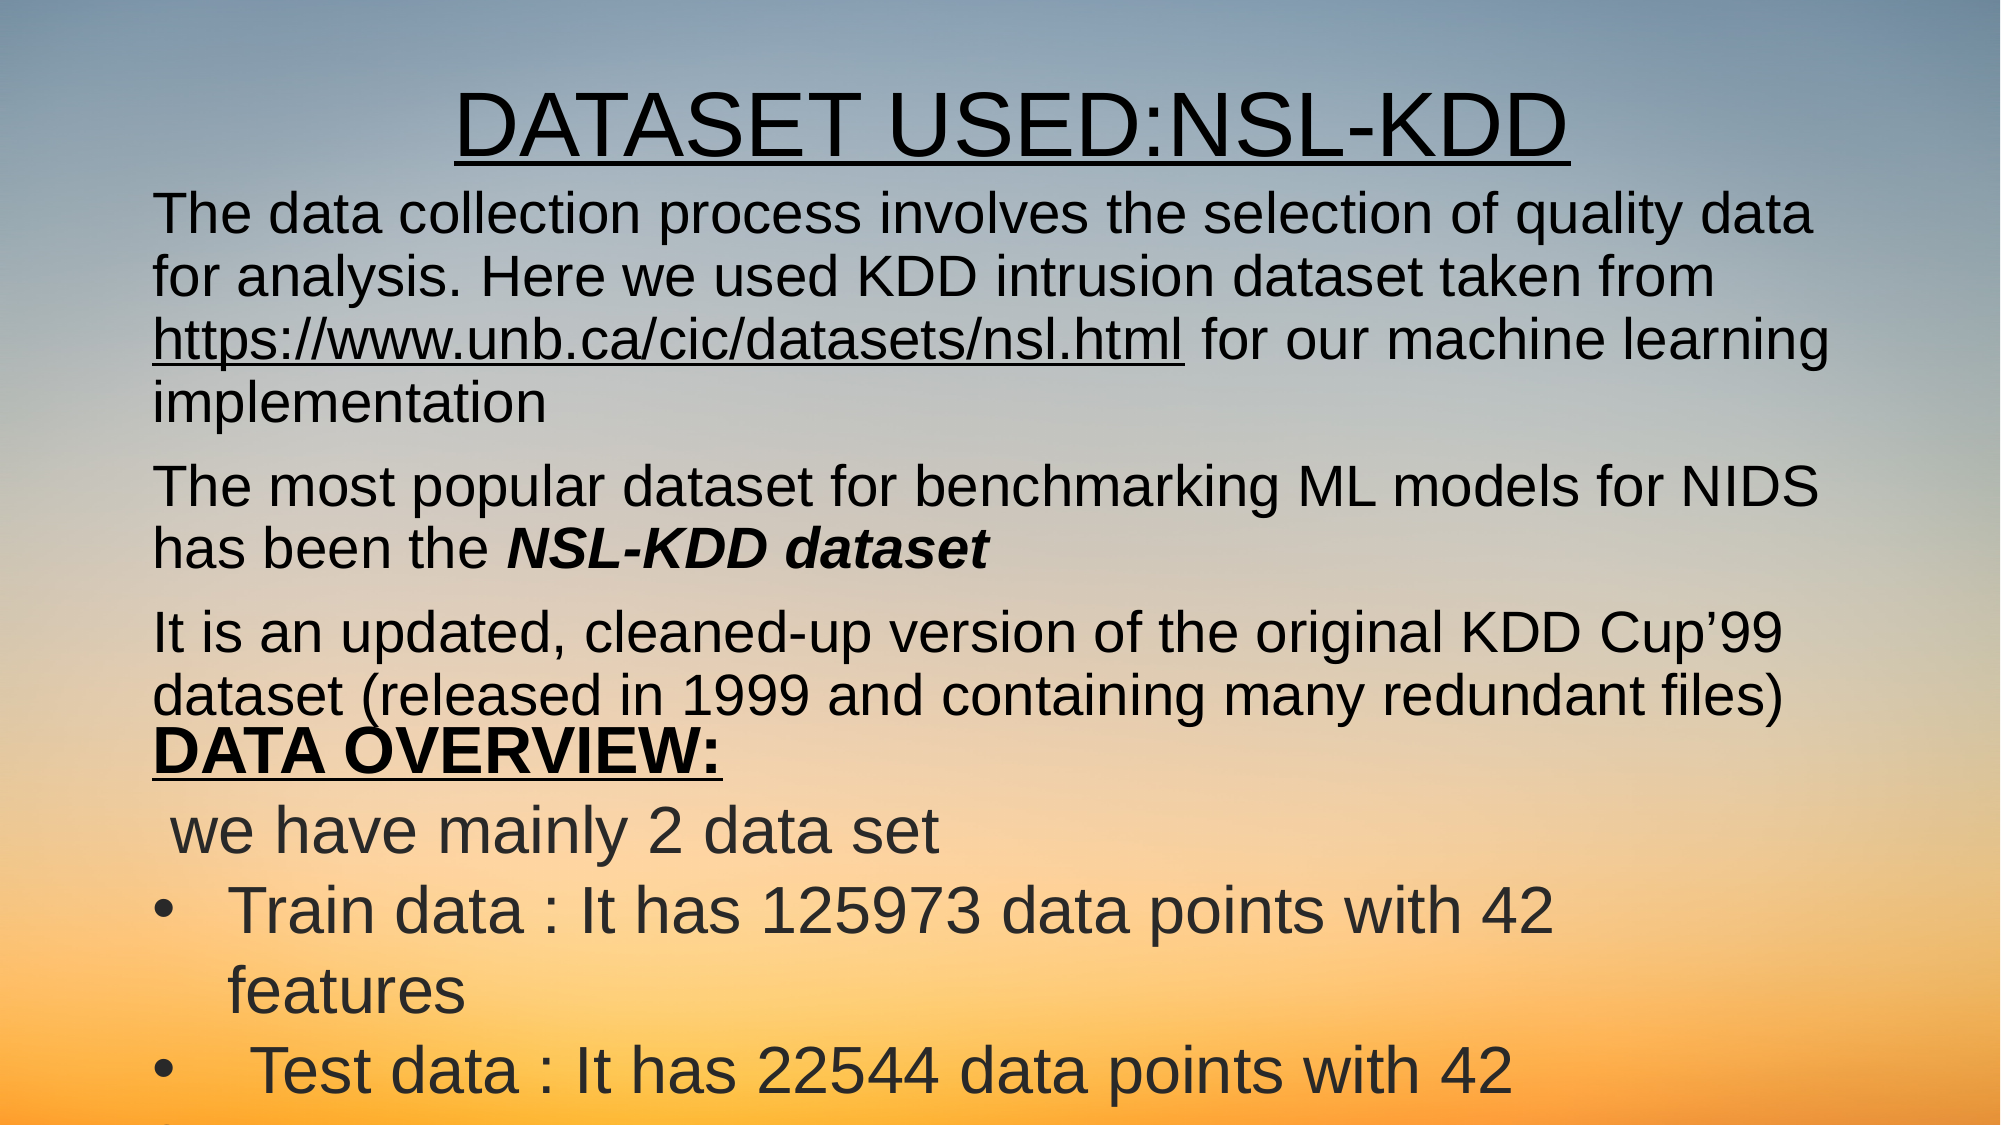

# DATASET USED:NSL-KDD
The data collection process involves the selection of quality data for analysis. Here we used KDD intrusion dataset taken from https://www.unb.ca/cic/datasets/nsl.html for our machine learning implementation
The most popular dataset for benchmarking ML models for NIDS has been the NSL-KDD dataset
It is an updated, cleaned-up version of the original KDD Cup’99 dataset (released in 1999 and containing many redundant files)

DATA OVERVIEW:
 we have mainly 2 data set
Train data : It has 125973 data points with 42 features
    Test data : It has 22544 data points with 42 features